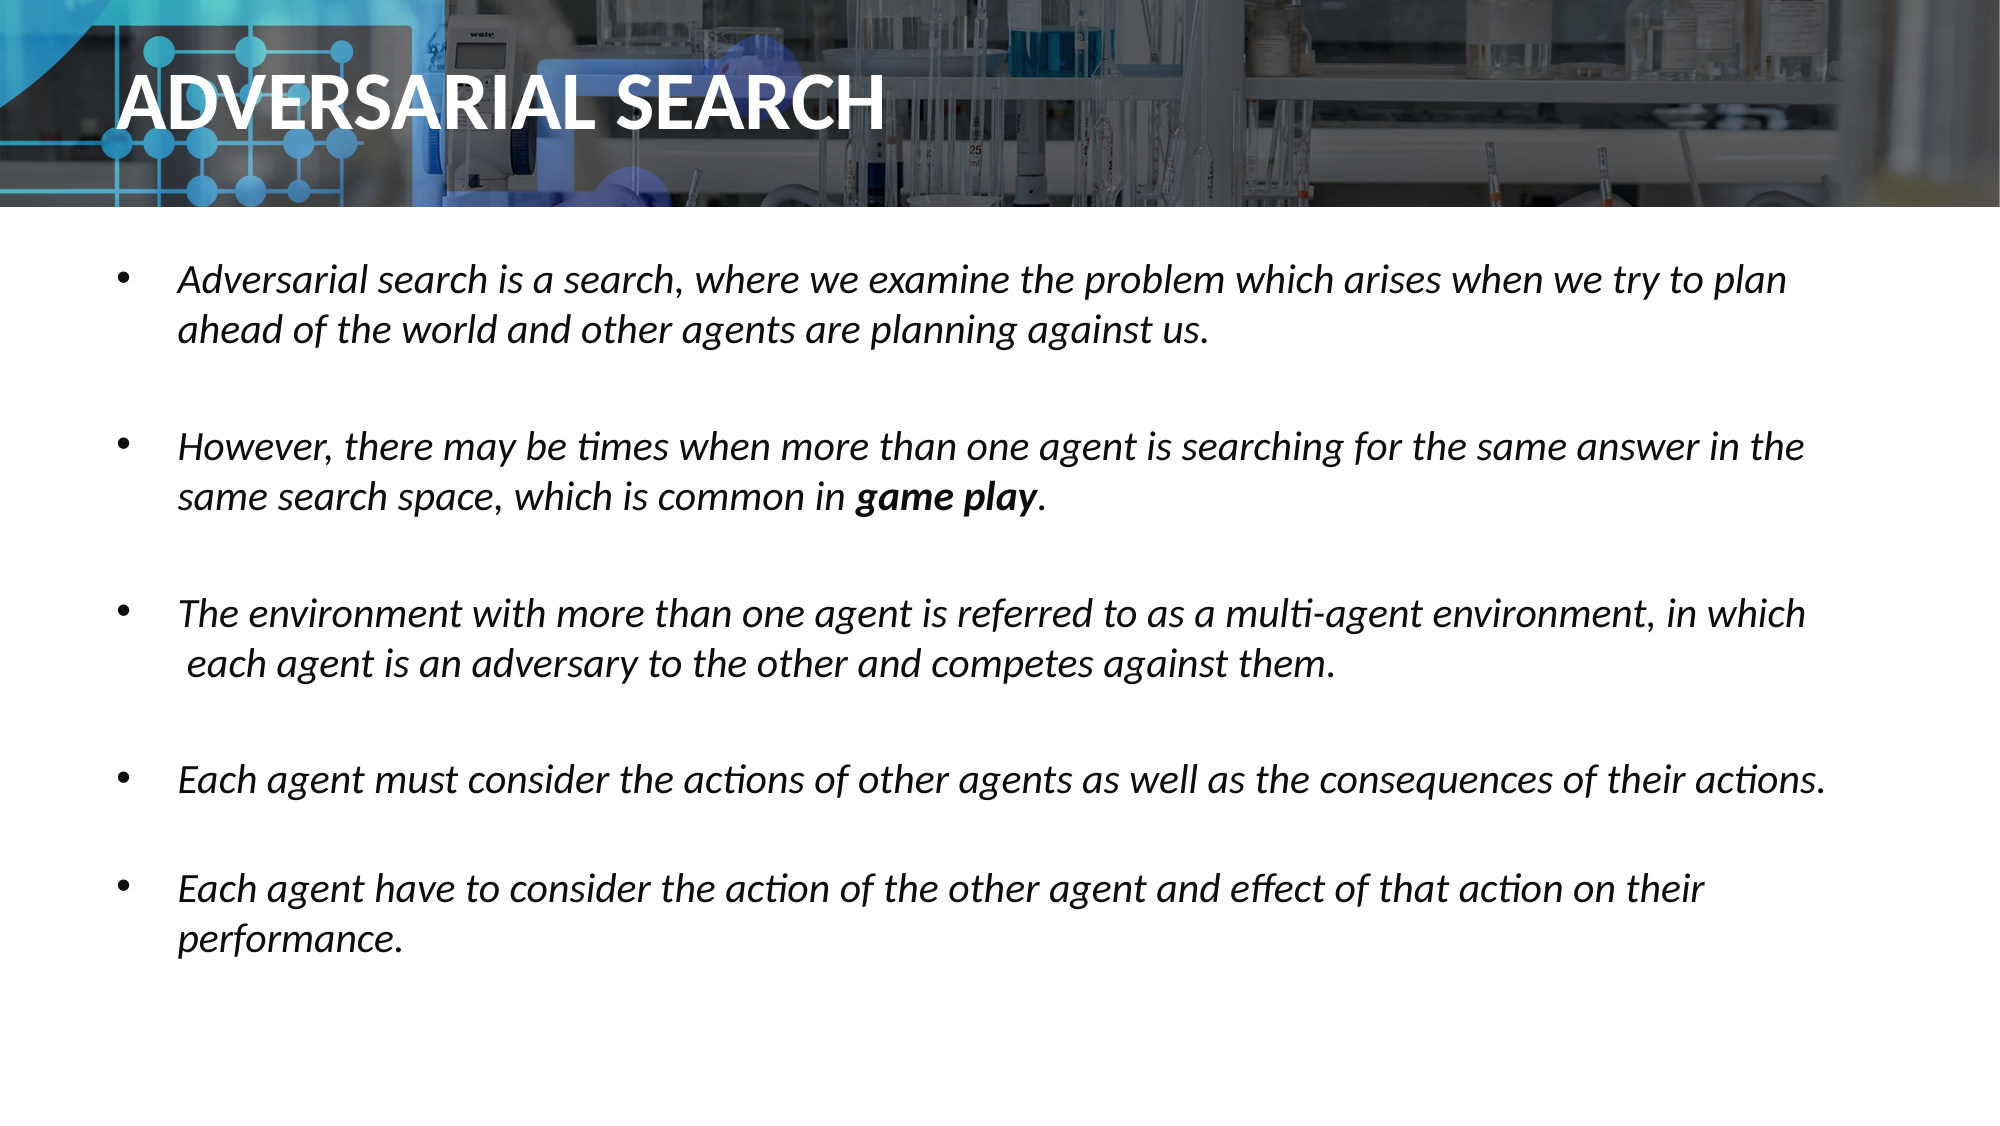

# ADVERSARIAL SEARCH
Adversarial search is a search, where we examine the problem which arises when we try to plan         ahead of the world and other agents are planning against us.

However, there may be times when more than one agent is searching for the same answer in the        same search space, which is common in game play.

The environment with more than one agent is referred to as a multi-agent environment, in which
 each agent is an adversary to the other and competes against them.

Each agent must consider the actions of other agents as well as the consequences of their actions.
Each agent have to consider the action of the other agent and effect of that action on their
performance.